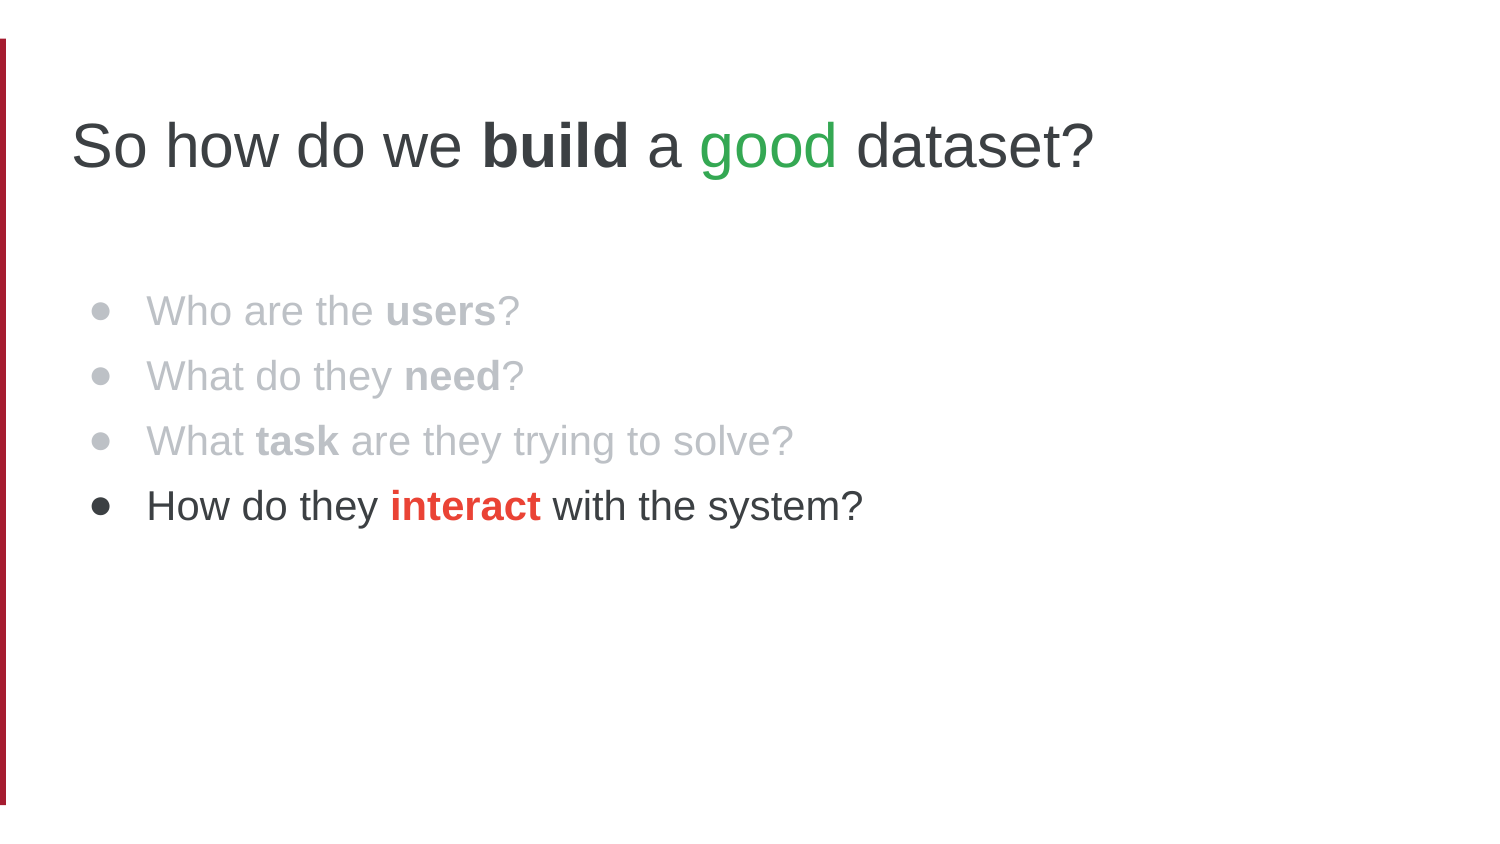

# So how do we build a good dataset?
Who are the users?
What do they need?
What task are they trying to solve?
How do they interact with the system?